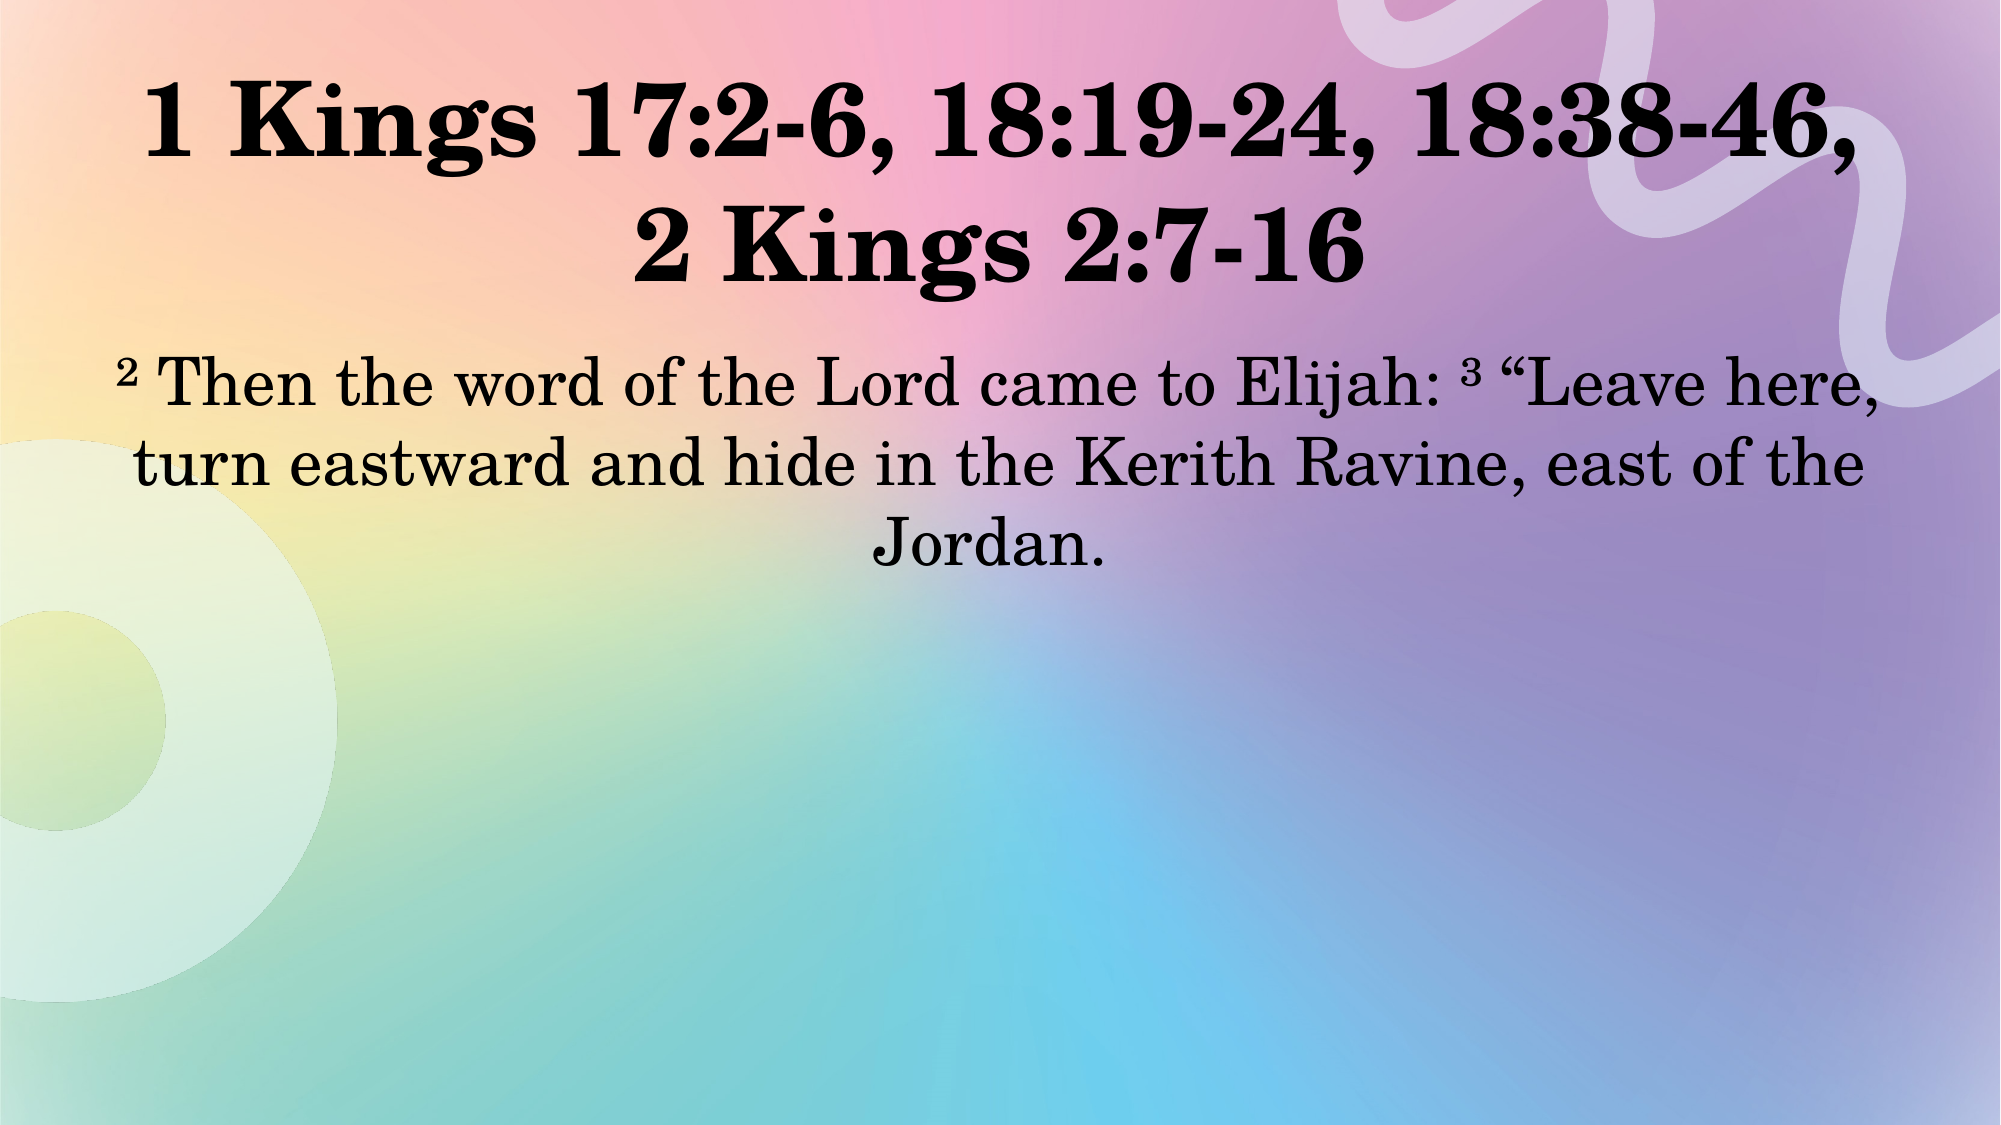

1 Kings 17:2-6, 18:19-24, 18:38-46, 2 Kings 2:7-16
² Then the word of the Lord came to Elijah: ³ “Leave here, turn eastward and hide in the Kerith Ravine, east of the Jordan.